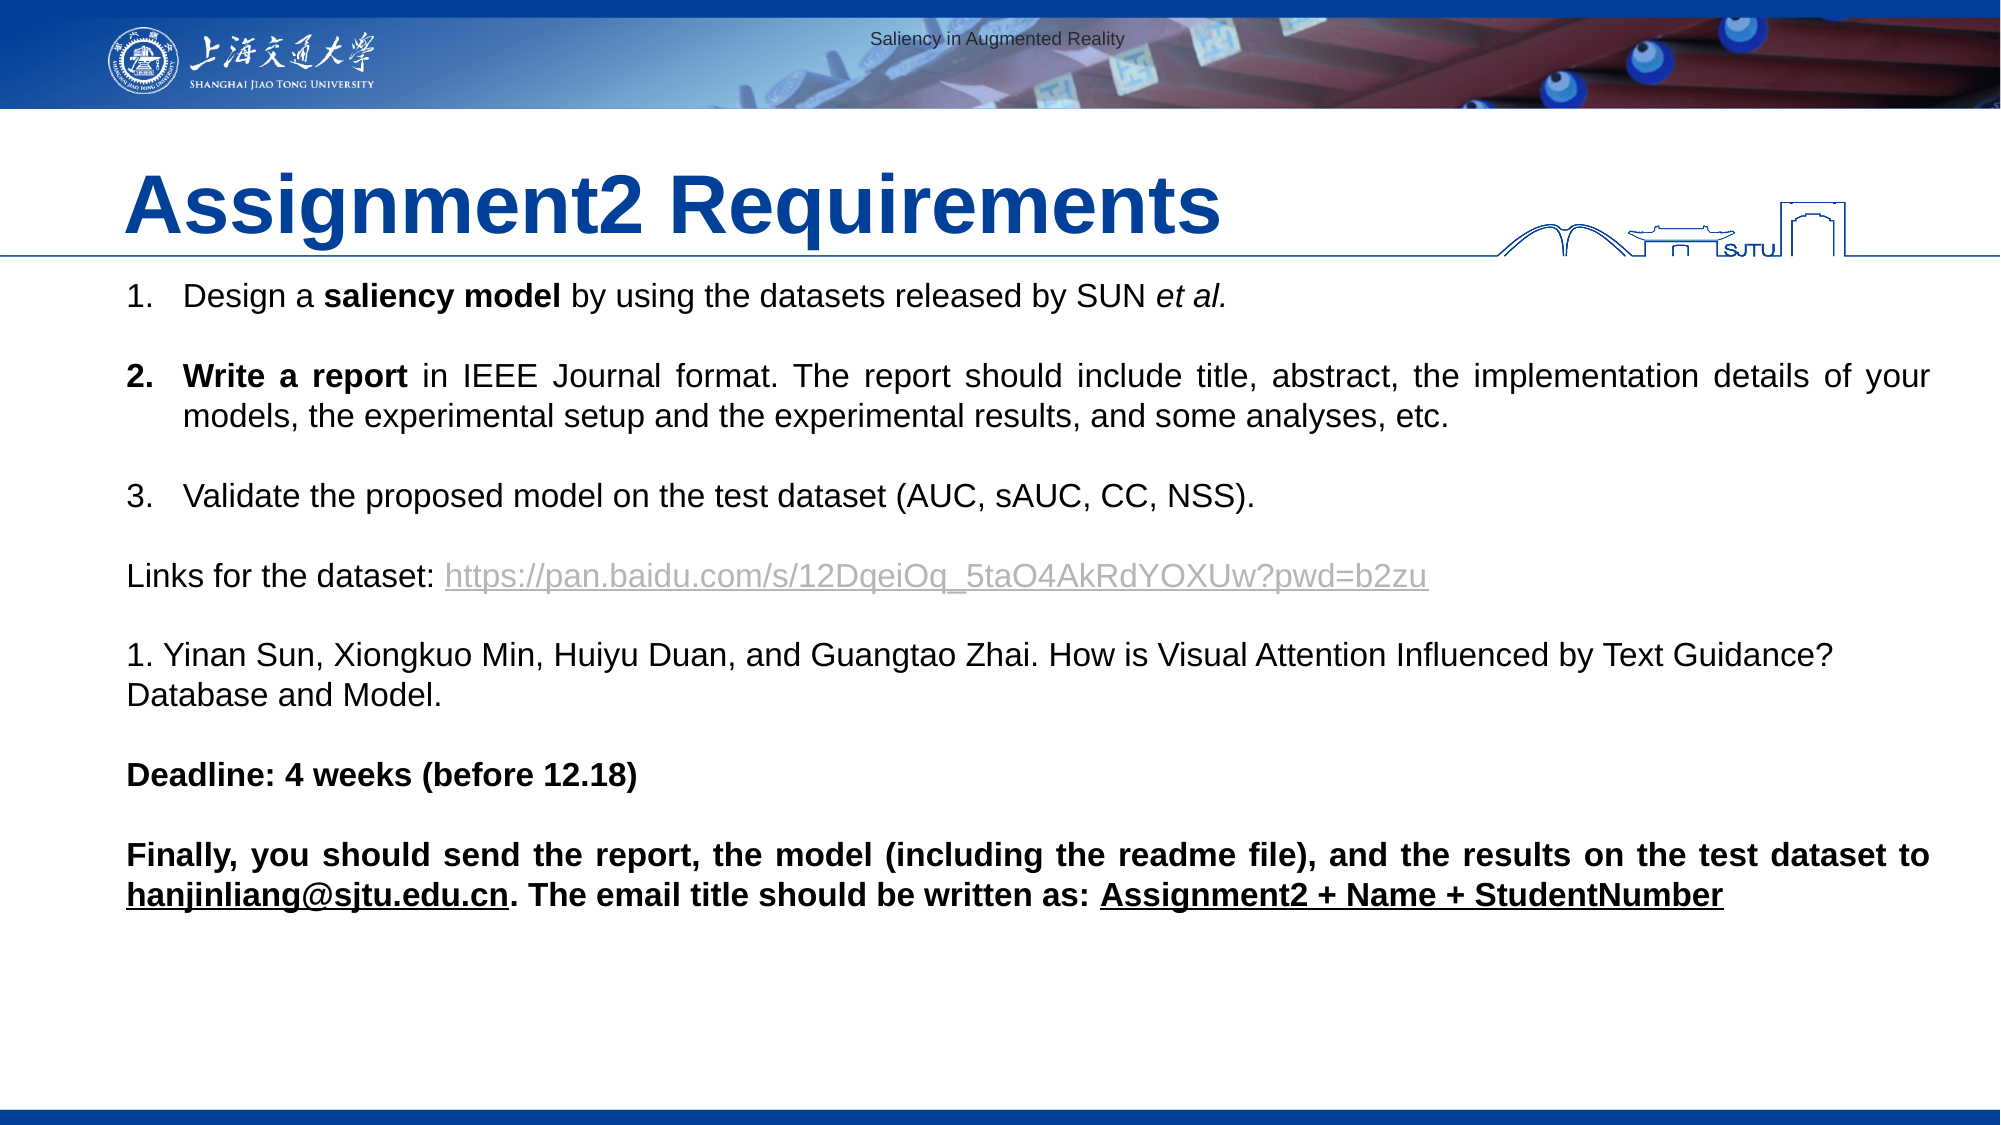

Saliency in Augmented Reality
# Assignment2 Requirements
Design a saliency model by using the datasets released by SUN et al.

Write a report in IEEE Journal format. The report should include title, abstract, the implementation details of your models, the experimental setup and the experimental results, and some analyses, etc.

Validate the proposed model on the test dataset (AUC, sAUC, CC, NSS).

Links for the dataset: https://pan.baidu.com/s/12DqeiOq_5taO4AkRdYOXUw?pwd=b2zu

1. Yinan Sun, Xiongkuo Min, Huiyu Duan, and Guangtao Zhai. How is Visual Attention Influenced by Text Guidance? Database and Model.

Deadline: 4 weeks (before 12.18)

Finally, you should send the report, the model (including the readme file), and the results on the test dataset to hanjinliang@sjtu.edu.cn. The email title should be written as: Assignment2 + Name + StudentNumber